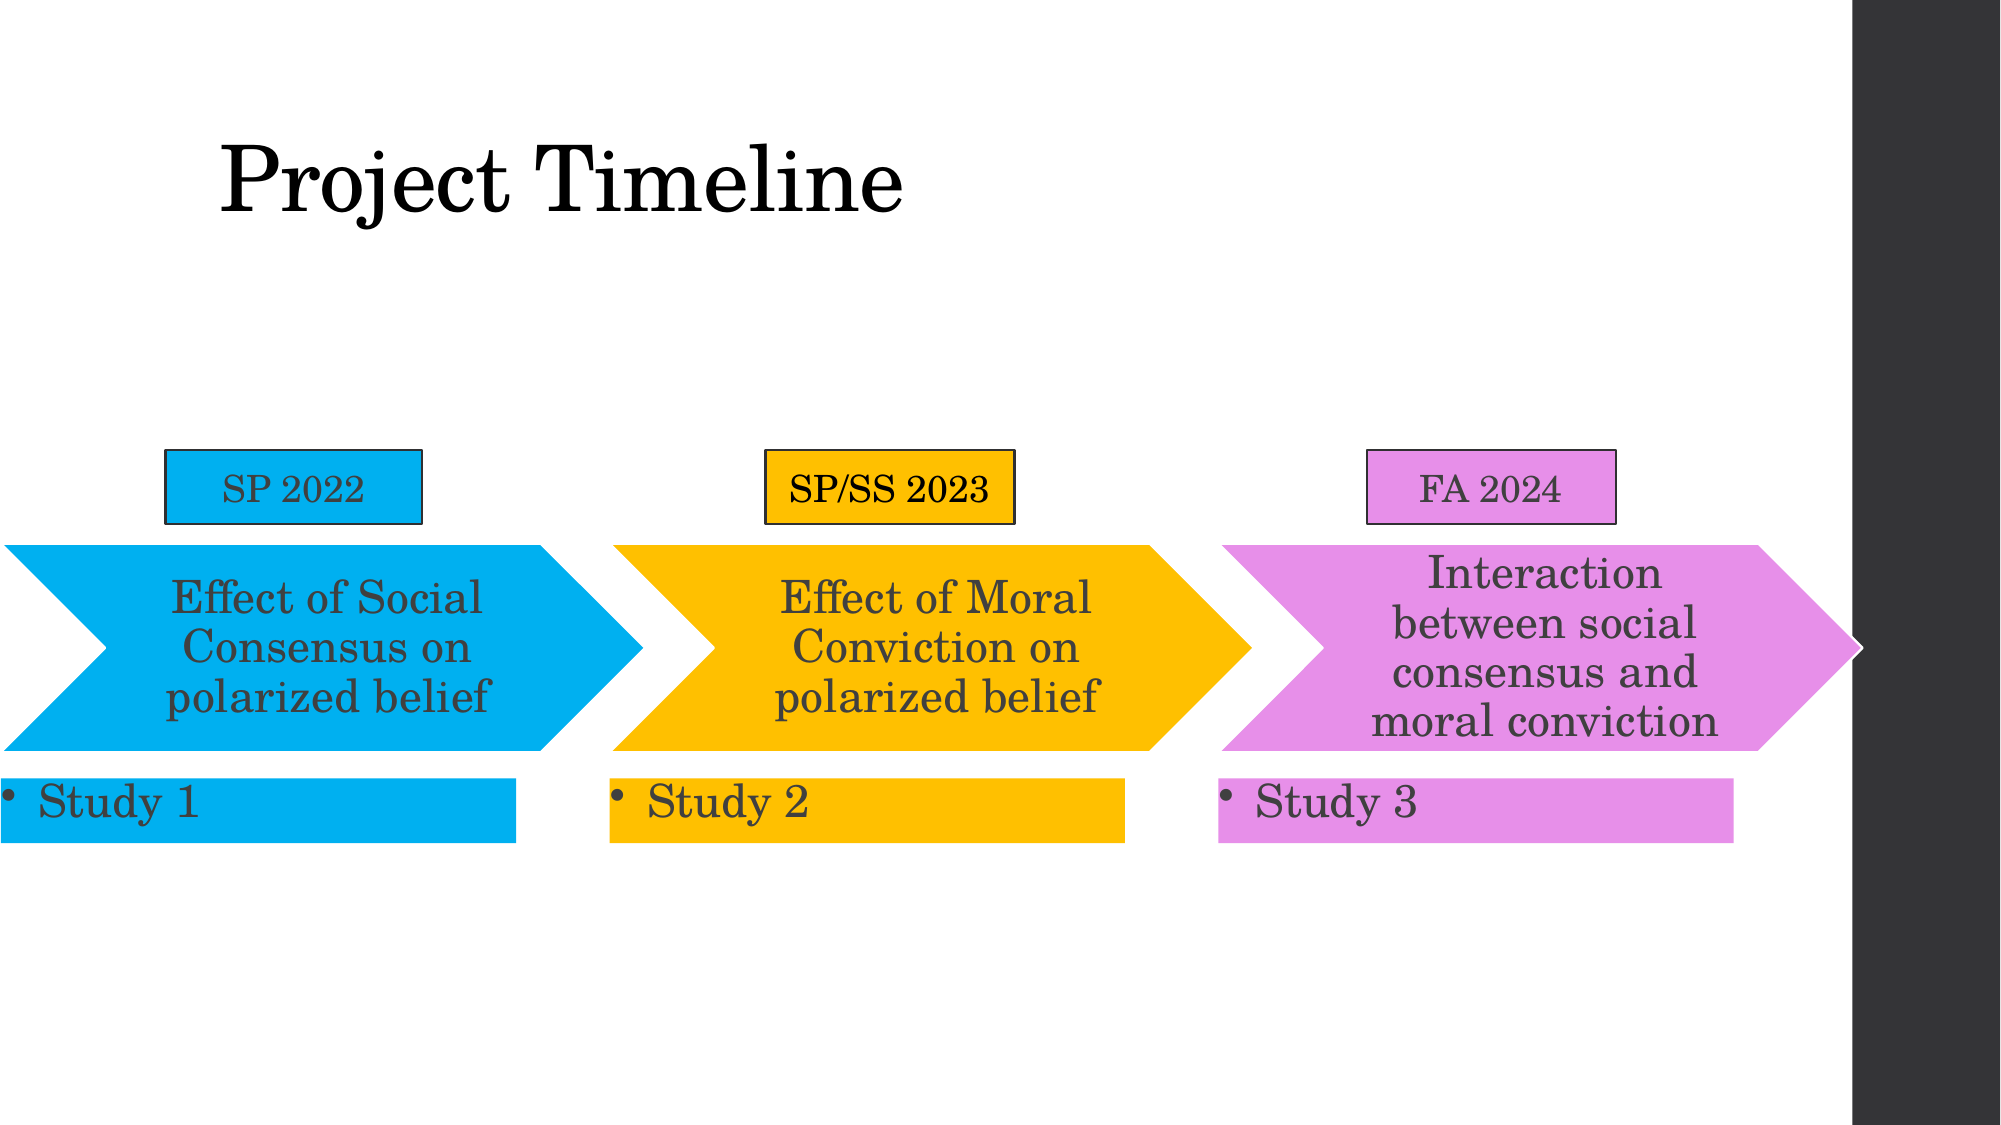

# Project Timeline
Effect of Social Consensus on polarized belief
Study 1
Effect of Moral Conviction on polarized belief
Study 2
Interaction between social consensus and moral conviction
Study 3
SP 2022
SP/SS 2023
FA 2024